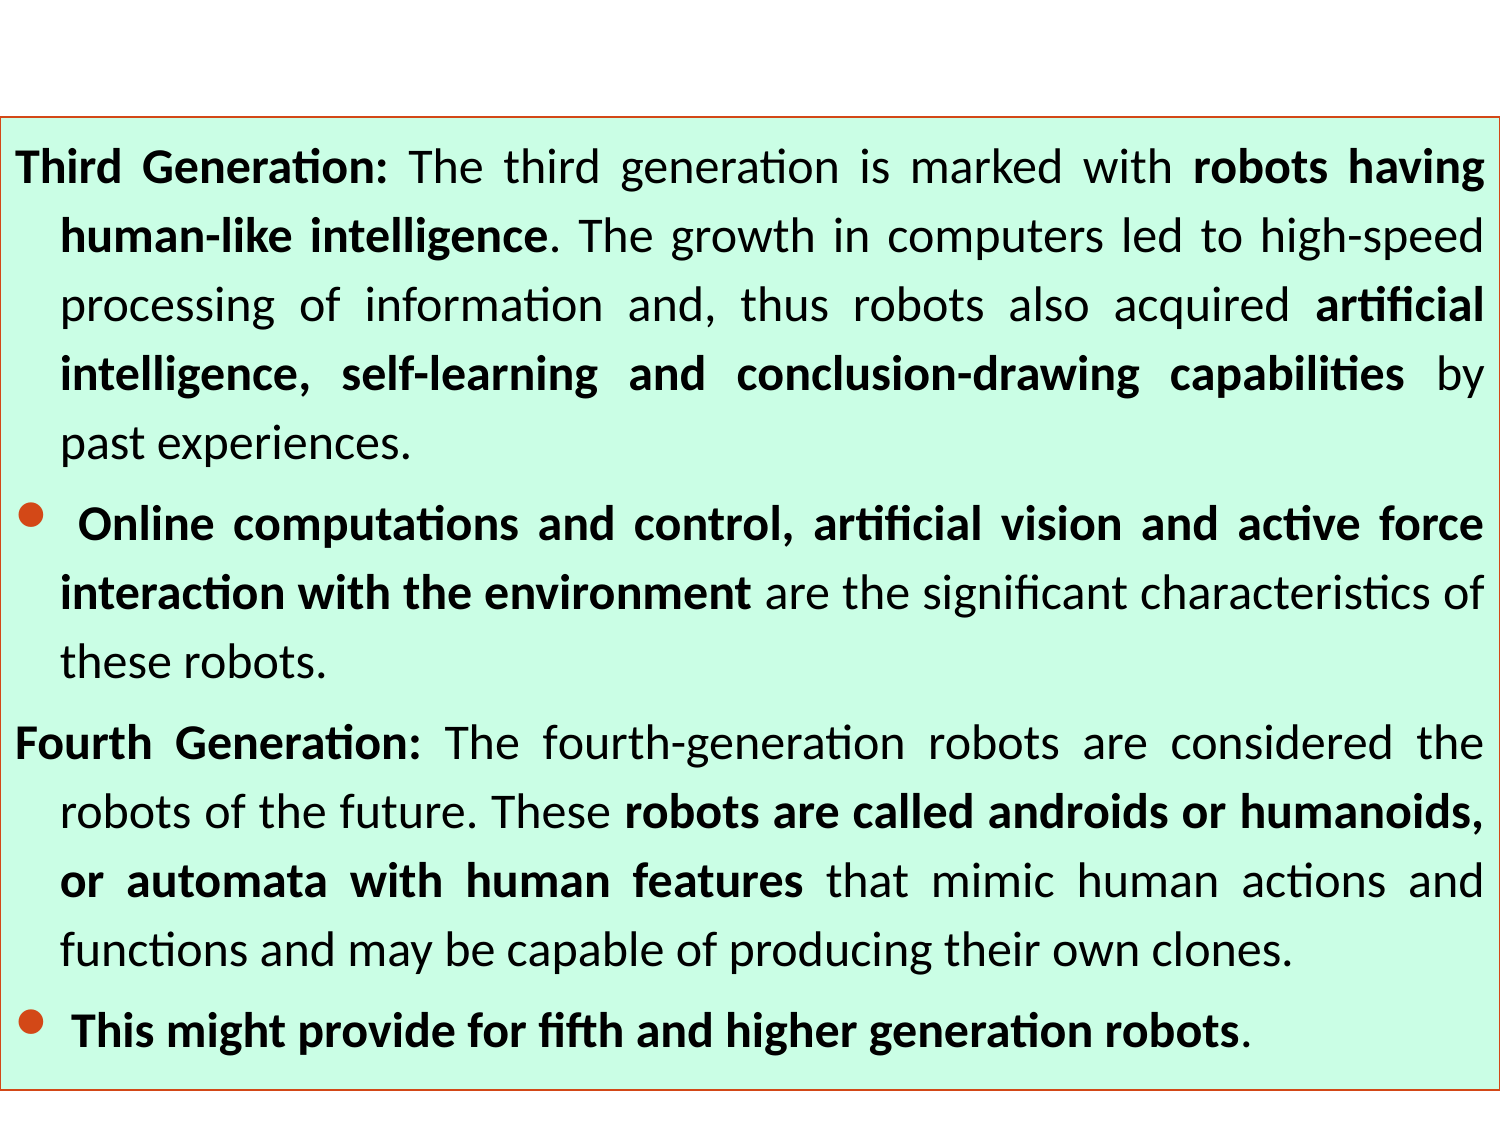

Third Generation: The third generation is marked with robots having human-like intelligence. The growth in computers led to high-speed processing of information and, thus robots also acquired artificial intelligence, self-learning and conclusion-drawing capabilities by past experiences.
 Online computations and control, artificial vision and active force interaction with the environment are the significant characteristics of these robots.
Fourth Generation: The fourth-generation robots are considered the robots of the future. These robots are called androids or humanoids, or automata with human features that mimic human actions and functions and may be capable of producing their own clones.
 This might provide for fifth and higher generation robots.